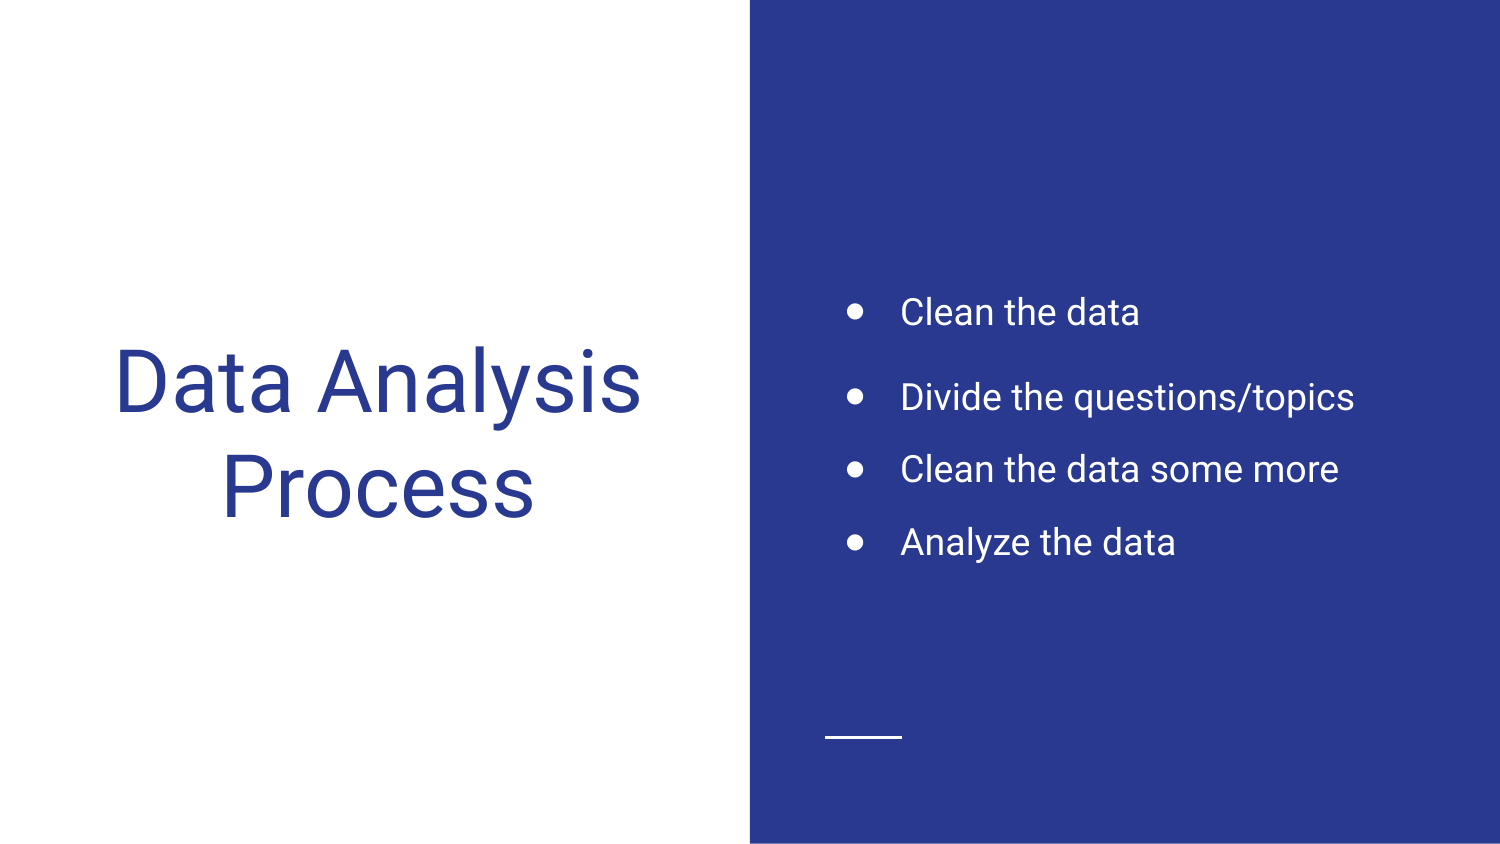

Clean the data
Divide the questions/topics
Clean the data some more
Analyze the data
# Data Analysis Process